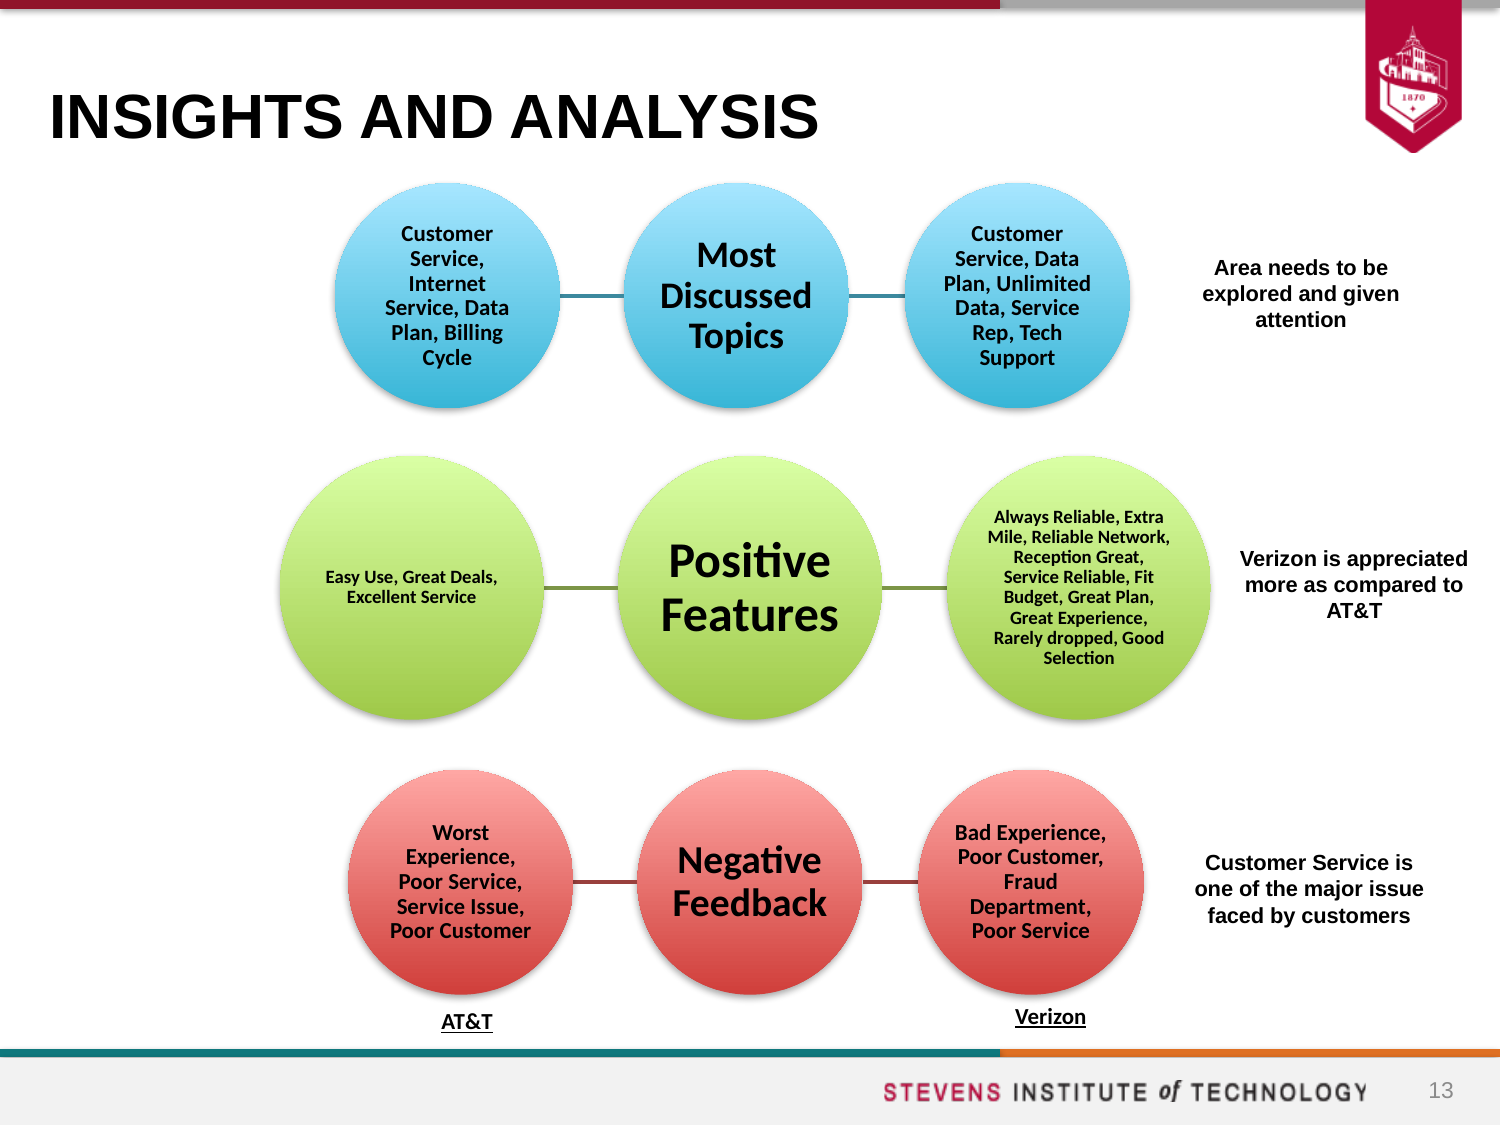

Most Discussed Topics

Customer Service, Internet Service, Data Plan, Billing Cycle

Customer Service, Data Plan, Unlimited Data, Service Rep, Tech Support
# INSIGHTS AND ANALYSIS
Positive Features

Easy Use, Great Deals, Excellent Service

Always Reliable, Extra Mile, Reliable Network, Reception Great, Service Reliable, Fit Budget, Great Plan, Great Experience, Rarely dropped, Good Selection
Area needs to be explored and given attention
Negative Feedback

Worst Experience, Poor Service, Service Issue, Poor Customer

Bad Experience, Poor Customer, Fraud Department, Poor Service
Verizon is appreciated more as compared to AT&T
Customer Service is one of the major issue faced by customers
Verizon
AT&T
13